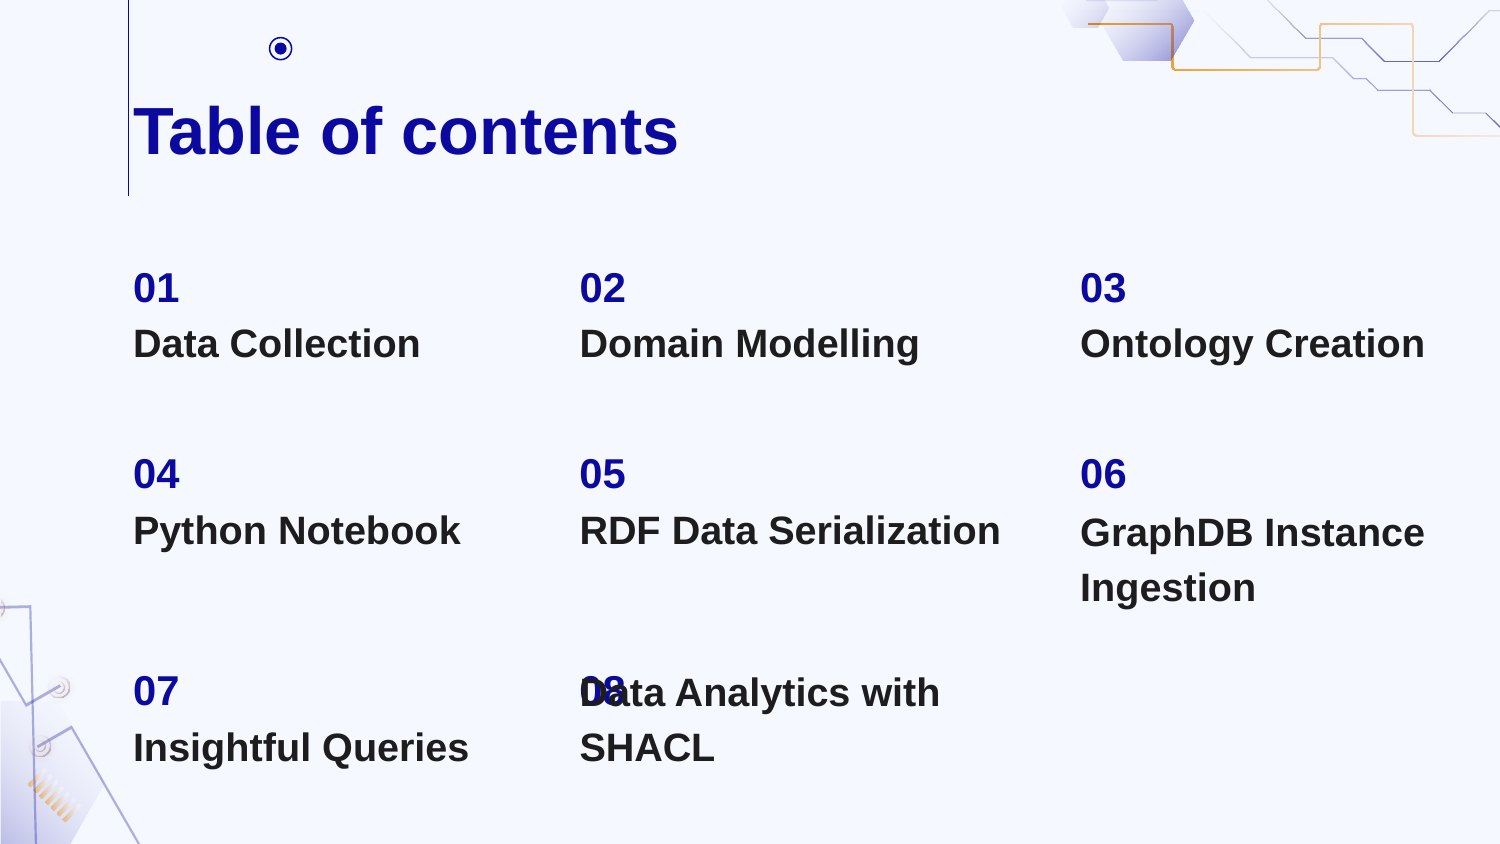

# Table of contents
01
02
03
Data Collection
Domain Modelling
Ontology Creation
04
05
06
GraphDB Instance Ingestion
Python Notebook
RDF Data Serialization
07
08
Insightful Queries
Data Analytics with SHACL